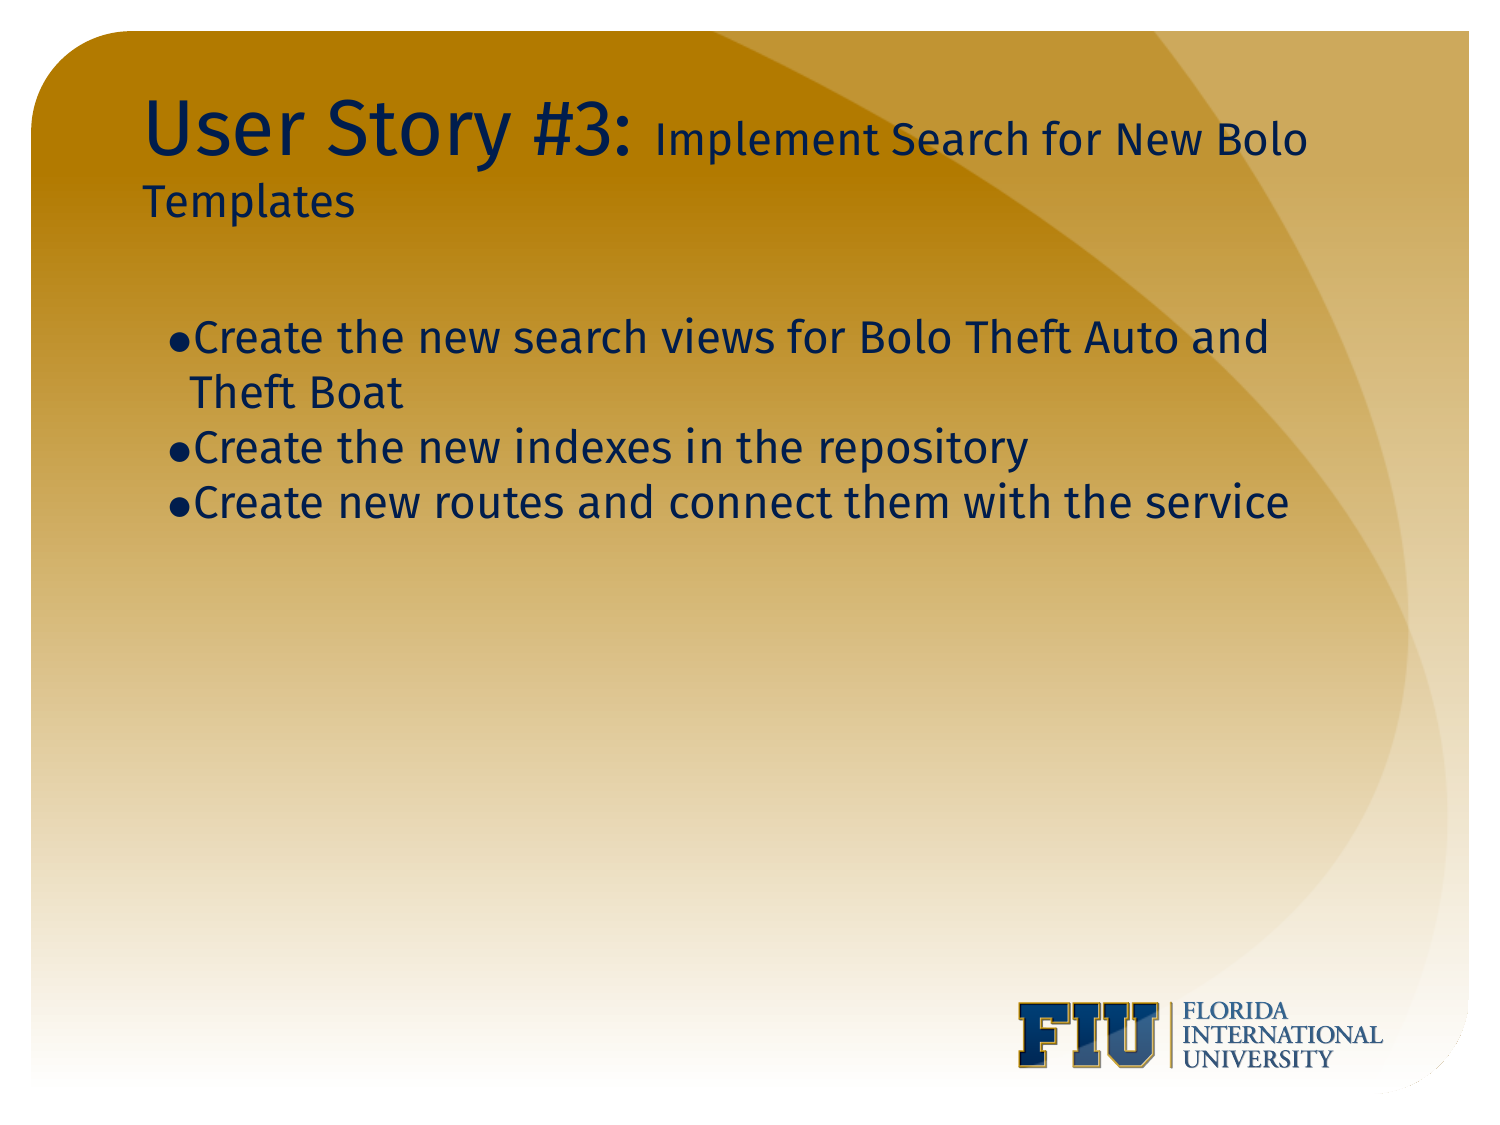

# User Story #3: Implement Search for New Bolo Templates
Create the new search views for Bolo Theft Auto and Theft Boat
Create the new indexes in the repository
Create new routes and connect them with the service